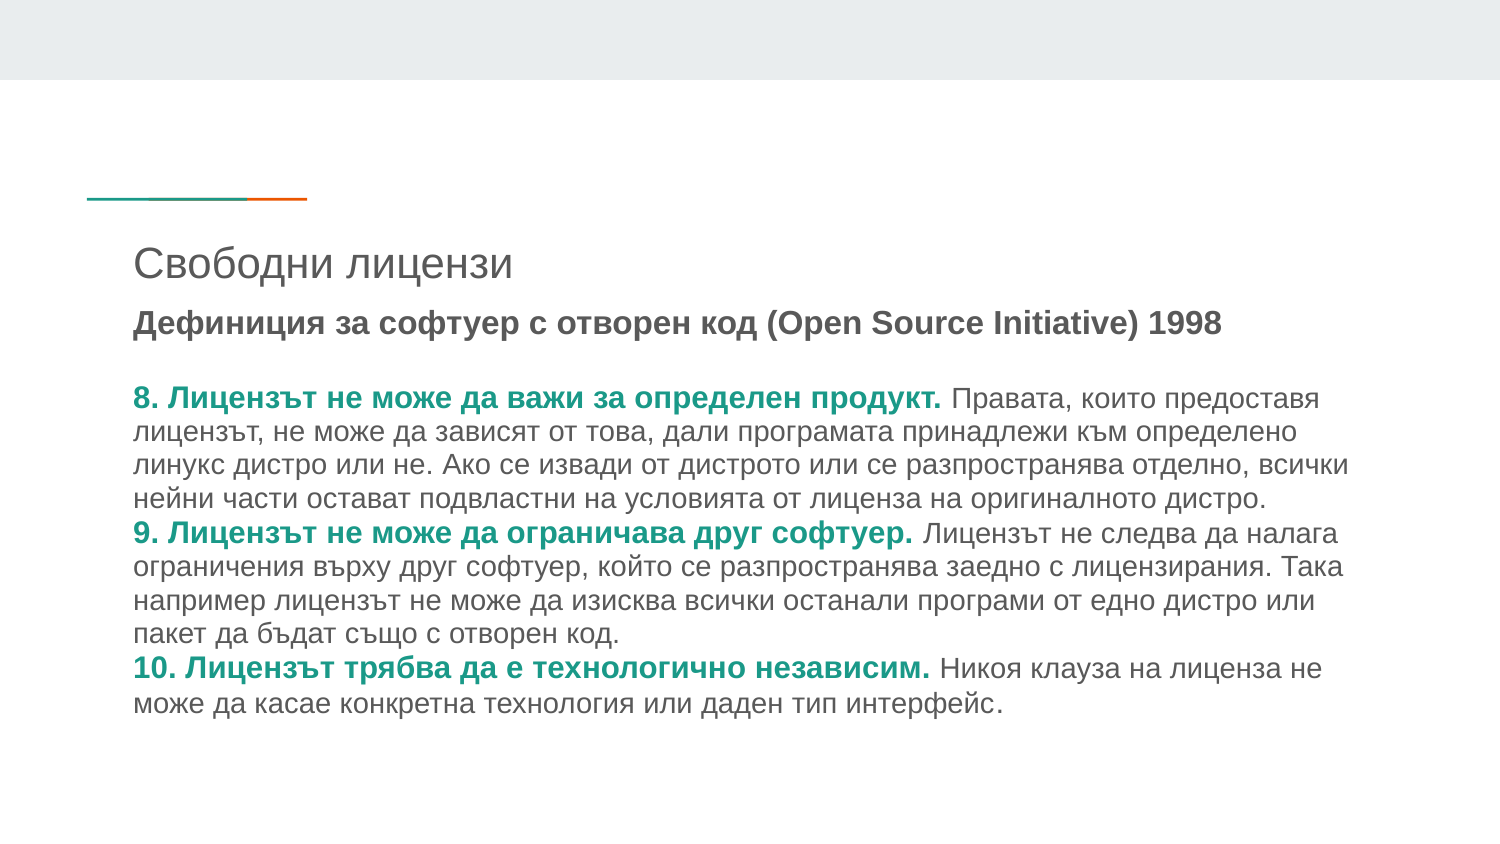

# Свободни лицензи
Дефиниция за софтуер с отворен код (Open Source Initiative) 1998

8. Лицензът не може да важи за определен продукт. Правата, които предоставя лицензът, не може да зависят от това, дали програмата принадлежи към определено линукс дистро или не. Ако се извади от дистрото или се разпространява отделно, всички нейни части остават подвластни на условията от лиценза на оригиналното дистро.
9. Лицензът не може да ограничава друг софтуер. Лицензът не следва да налага ограничения върху друг софтуер, който се разпространява заедно с лицензирания. Така например лицензът не може да изисква всички останали програми от едно дистро или пакет да бъдат също с отворен код.
10. Лицензът трябва да е технологично независим. Никоя клауза на лиценза не може да касае конкретна технология или даден тип интерфейс.